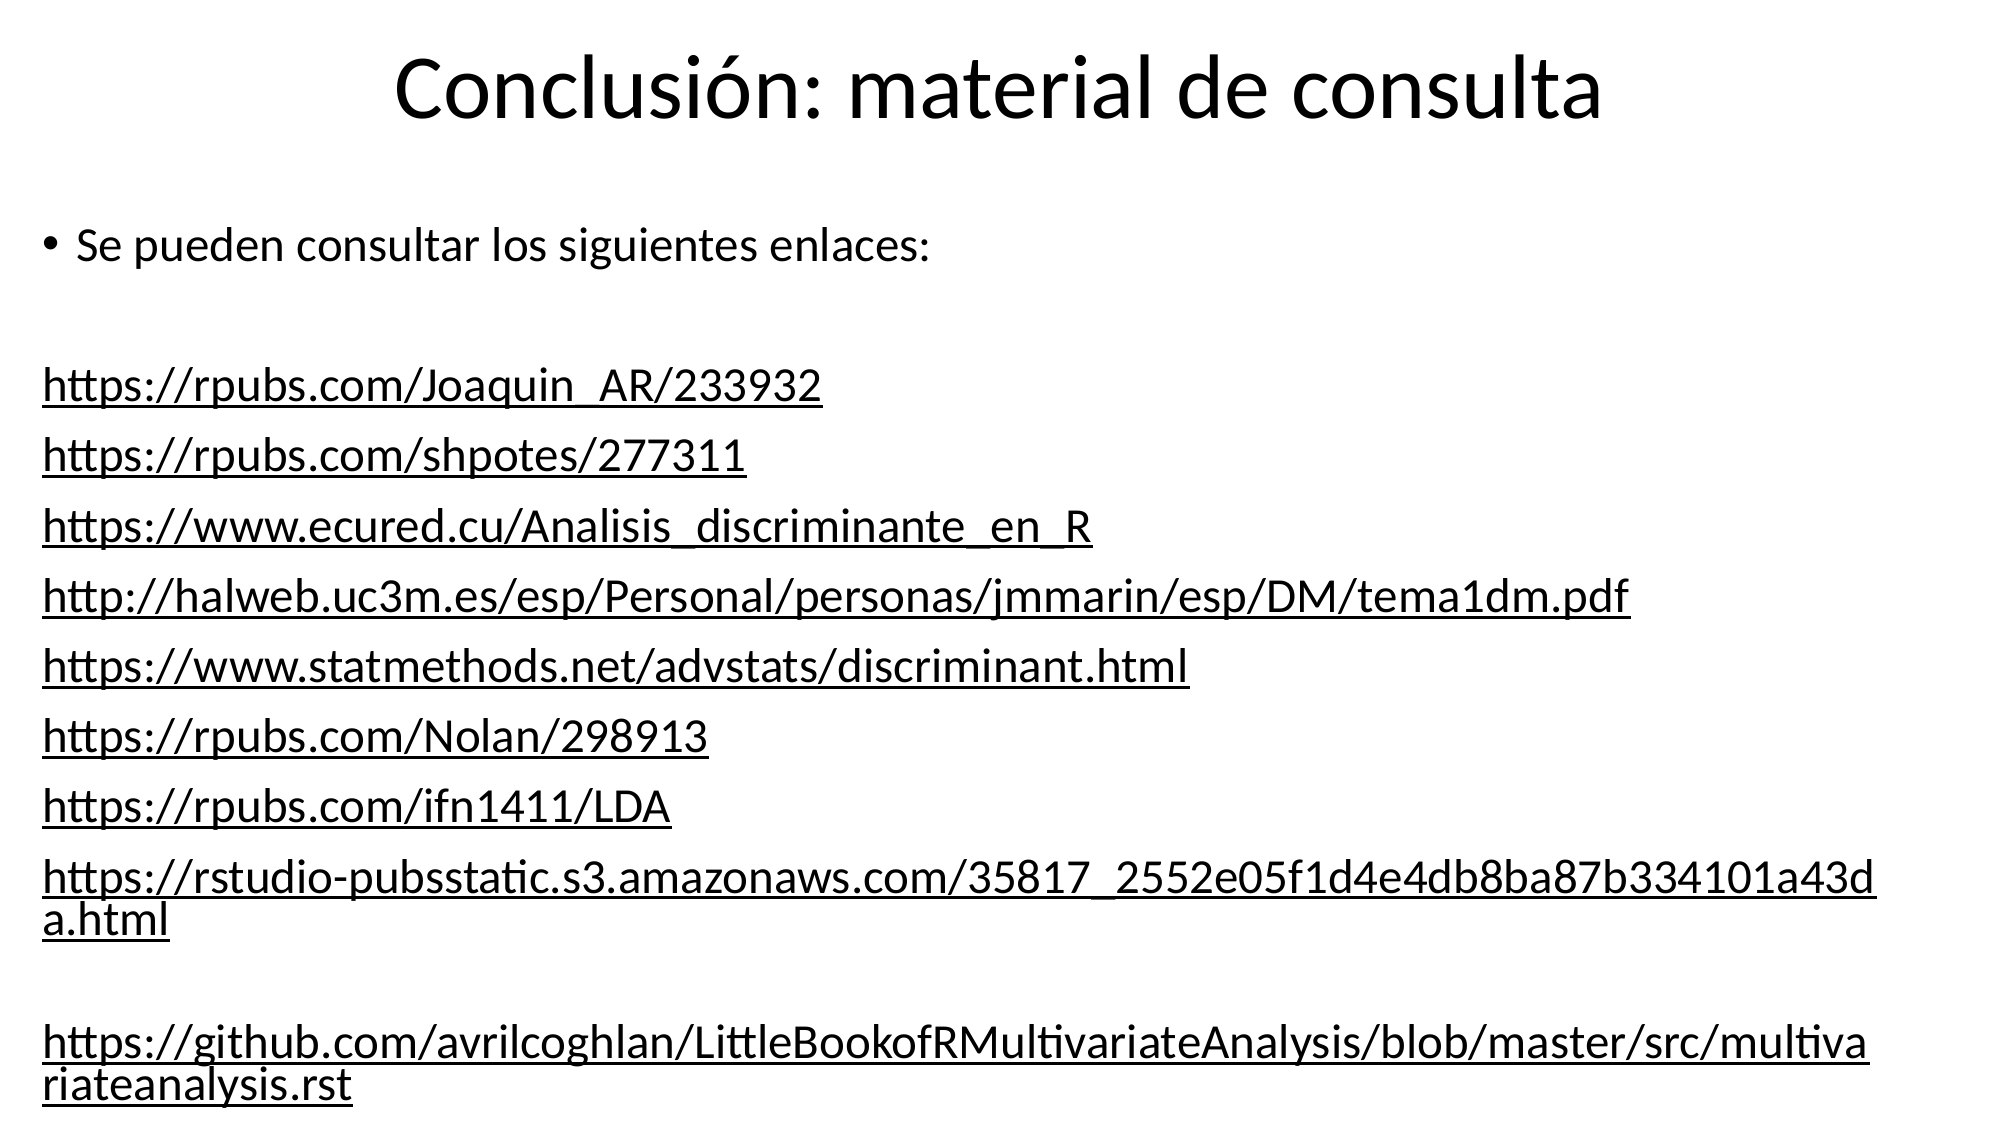

Conclusión: material de consulta
Se pueden consultar los siguientes enlaces:

https://rpubs.com/Joaquin_AR/233932
https://rpubs.com/shpotes/277311
https://www.ecured.cu/Analisis_discriminante_en_R
http://halweb.uc3m.es/esp/Personal/personas/jmmarin/esp/DM/tema1dm.pdf
https://www.statmethods.net/advstats/discriminant.html
https://rpubs.com/Nolan/298913
https://rpubs.com/ifn1411/LDA
https://rstudio-pubsstatic.s3.amazonaws.com/35817_2552e05f1d4e4db8ba87b334101a43da.html
https://github.com/avrilcoghlan/LittleBookofRMultivariateAnalysis/blob/master/src/multivariateanalysis.rst